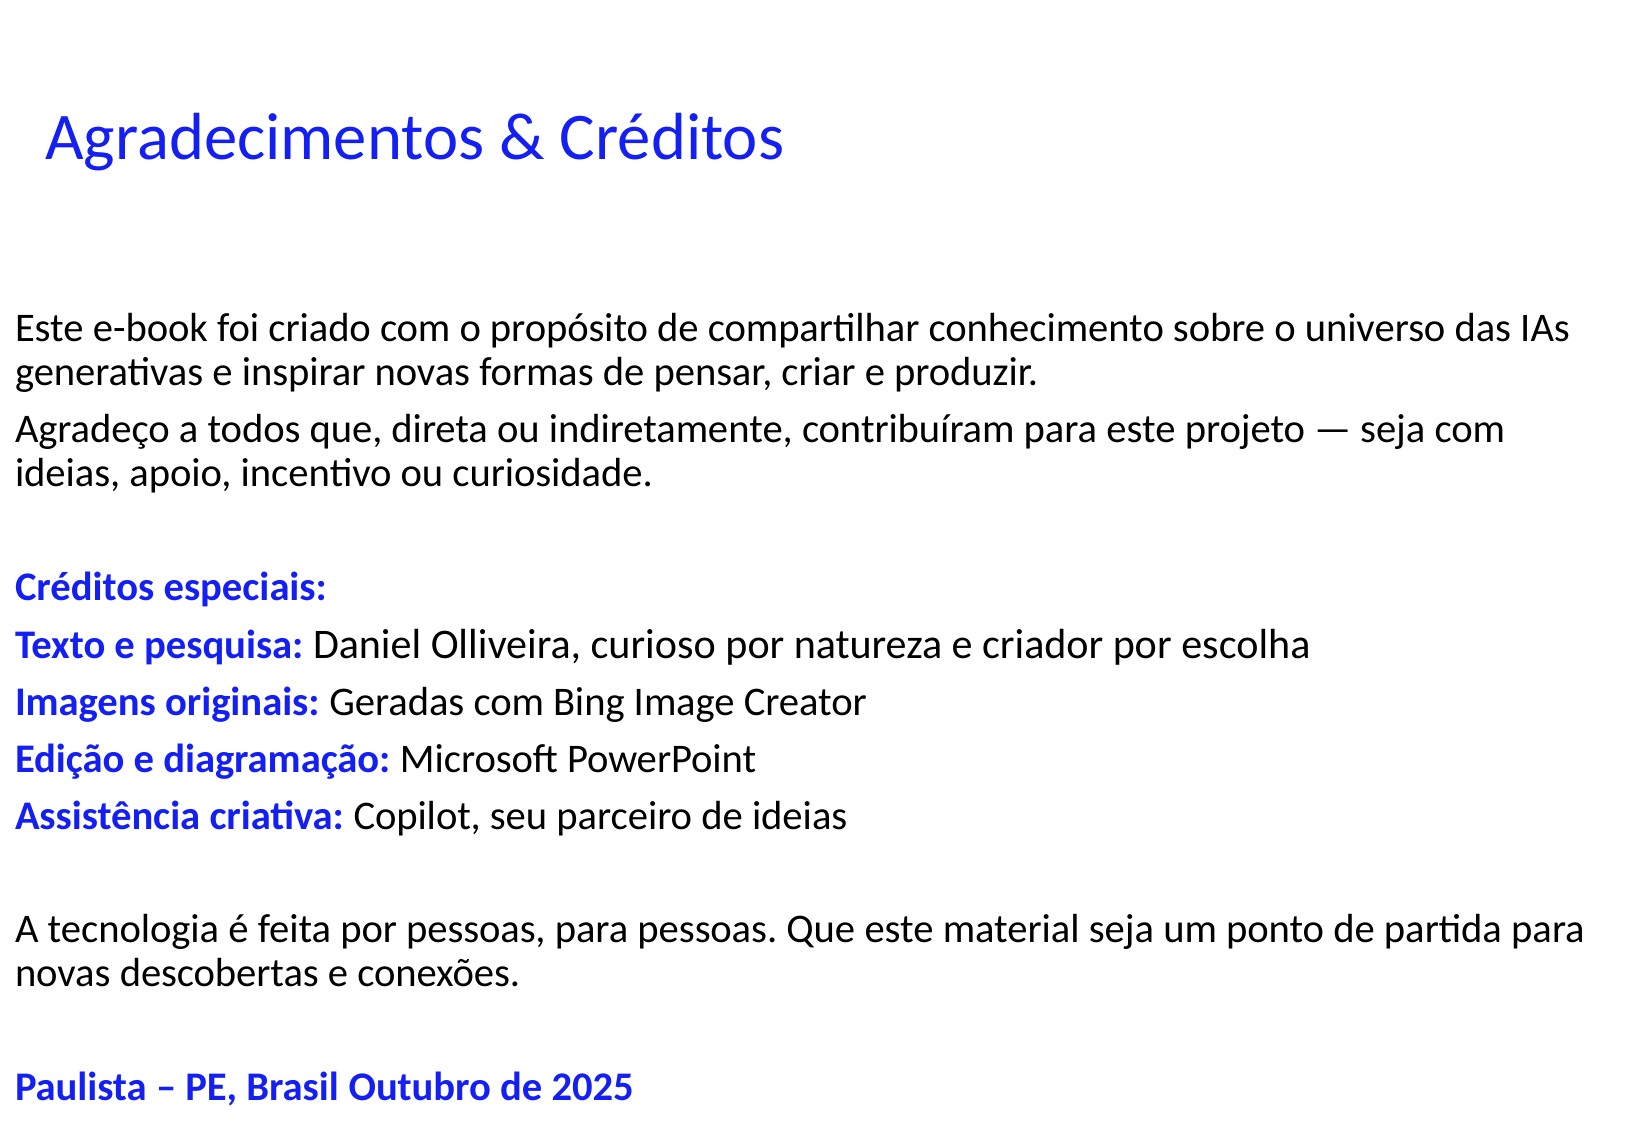

# Agradecimentos & Créditos
Este e-book foi criado com o propósito de compartilhar conhecimento sobre o universo das IAs generativas e inspirar novas formas de pensar, criar e produzir.
Agradeço a todos que, direta ou indiretamente, contribuíram para este projeto — seja com ideias, apoio, incentivo ou curiosidade.

Créditos especiais:
Texto e pesquisa: Daniel Olliveira, curioso por natureza e criador por escolha
Imagens originais: Geradas com Bing Image Creator
Edição e diagramação: Microsoft PowerPoint
Assistência criativa: Copilot, seu parceiro de ideias

A tecnologia é feita por pessoas, para pessoas. Que este material seja um ponto de partida para novas descobertas e conexões.

Paulista – PE, Brasil Outubro de 2025